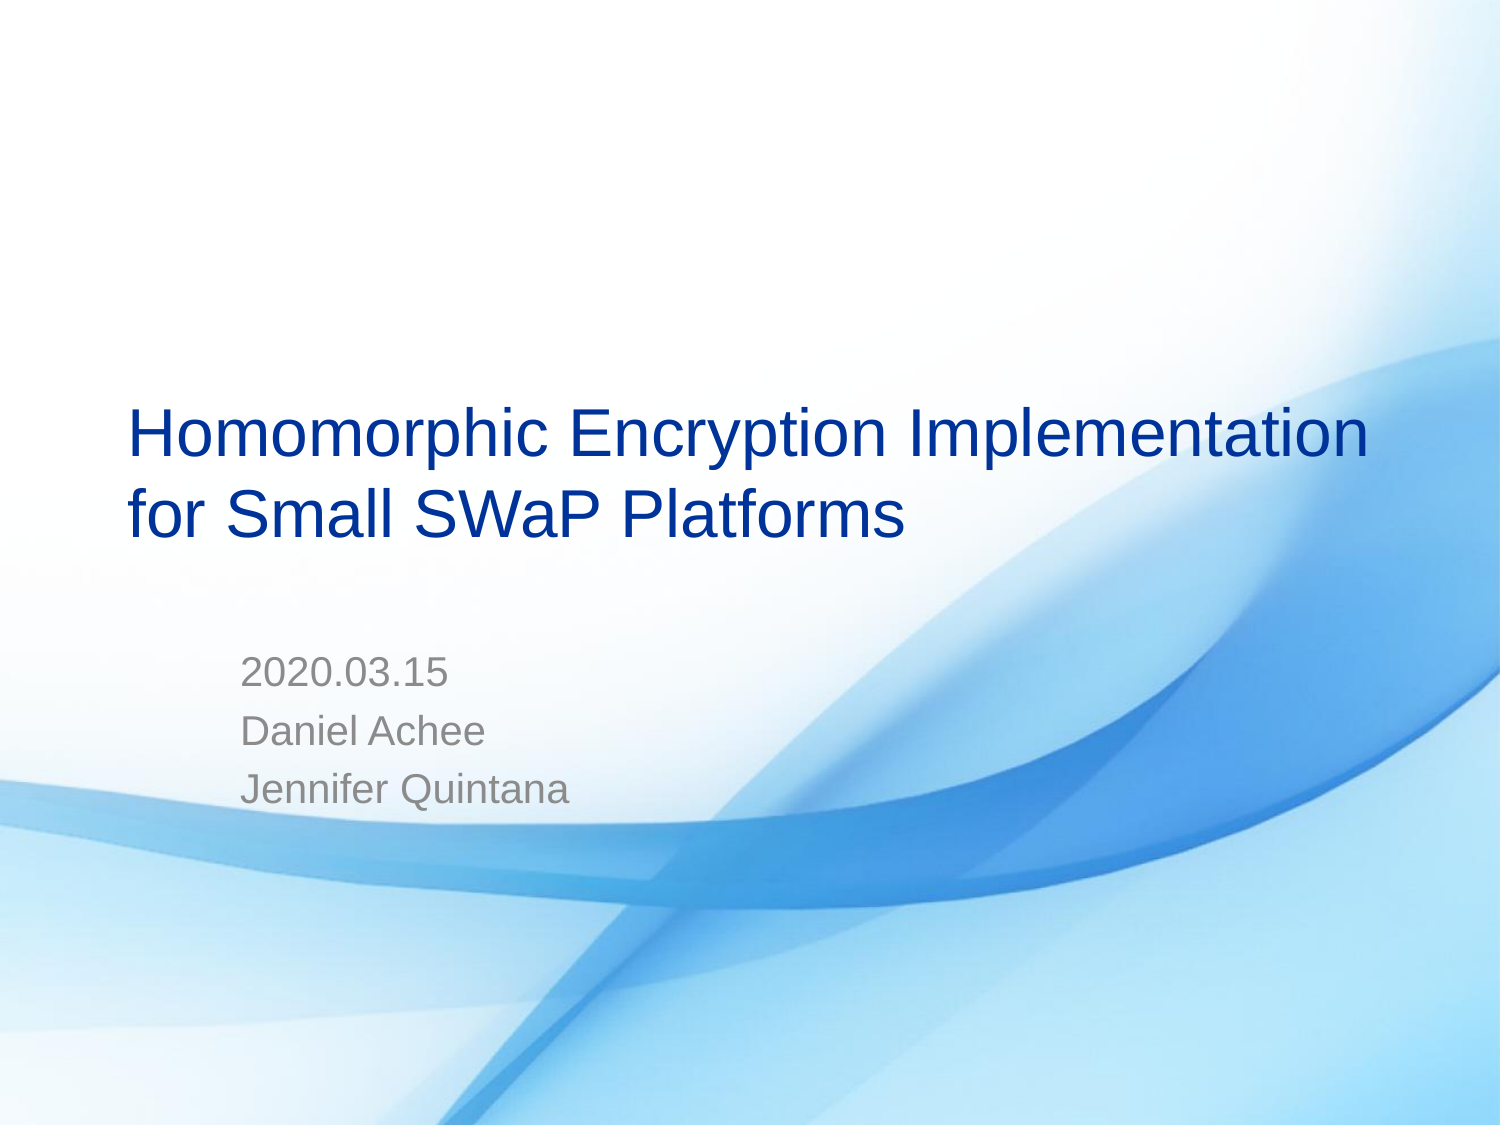

# Homomorphic Encryption Implementation for Small SWaP Platforms
2020.03.15
Daniel Achee
Jennifer Quintana